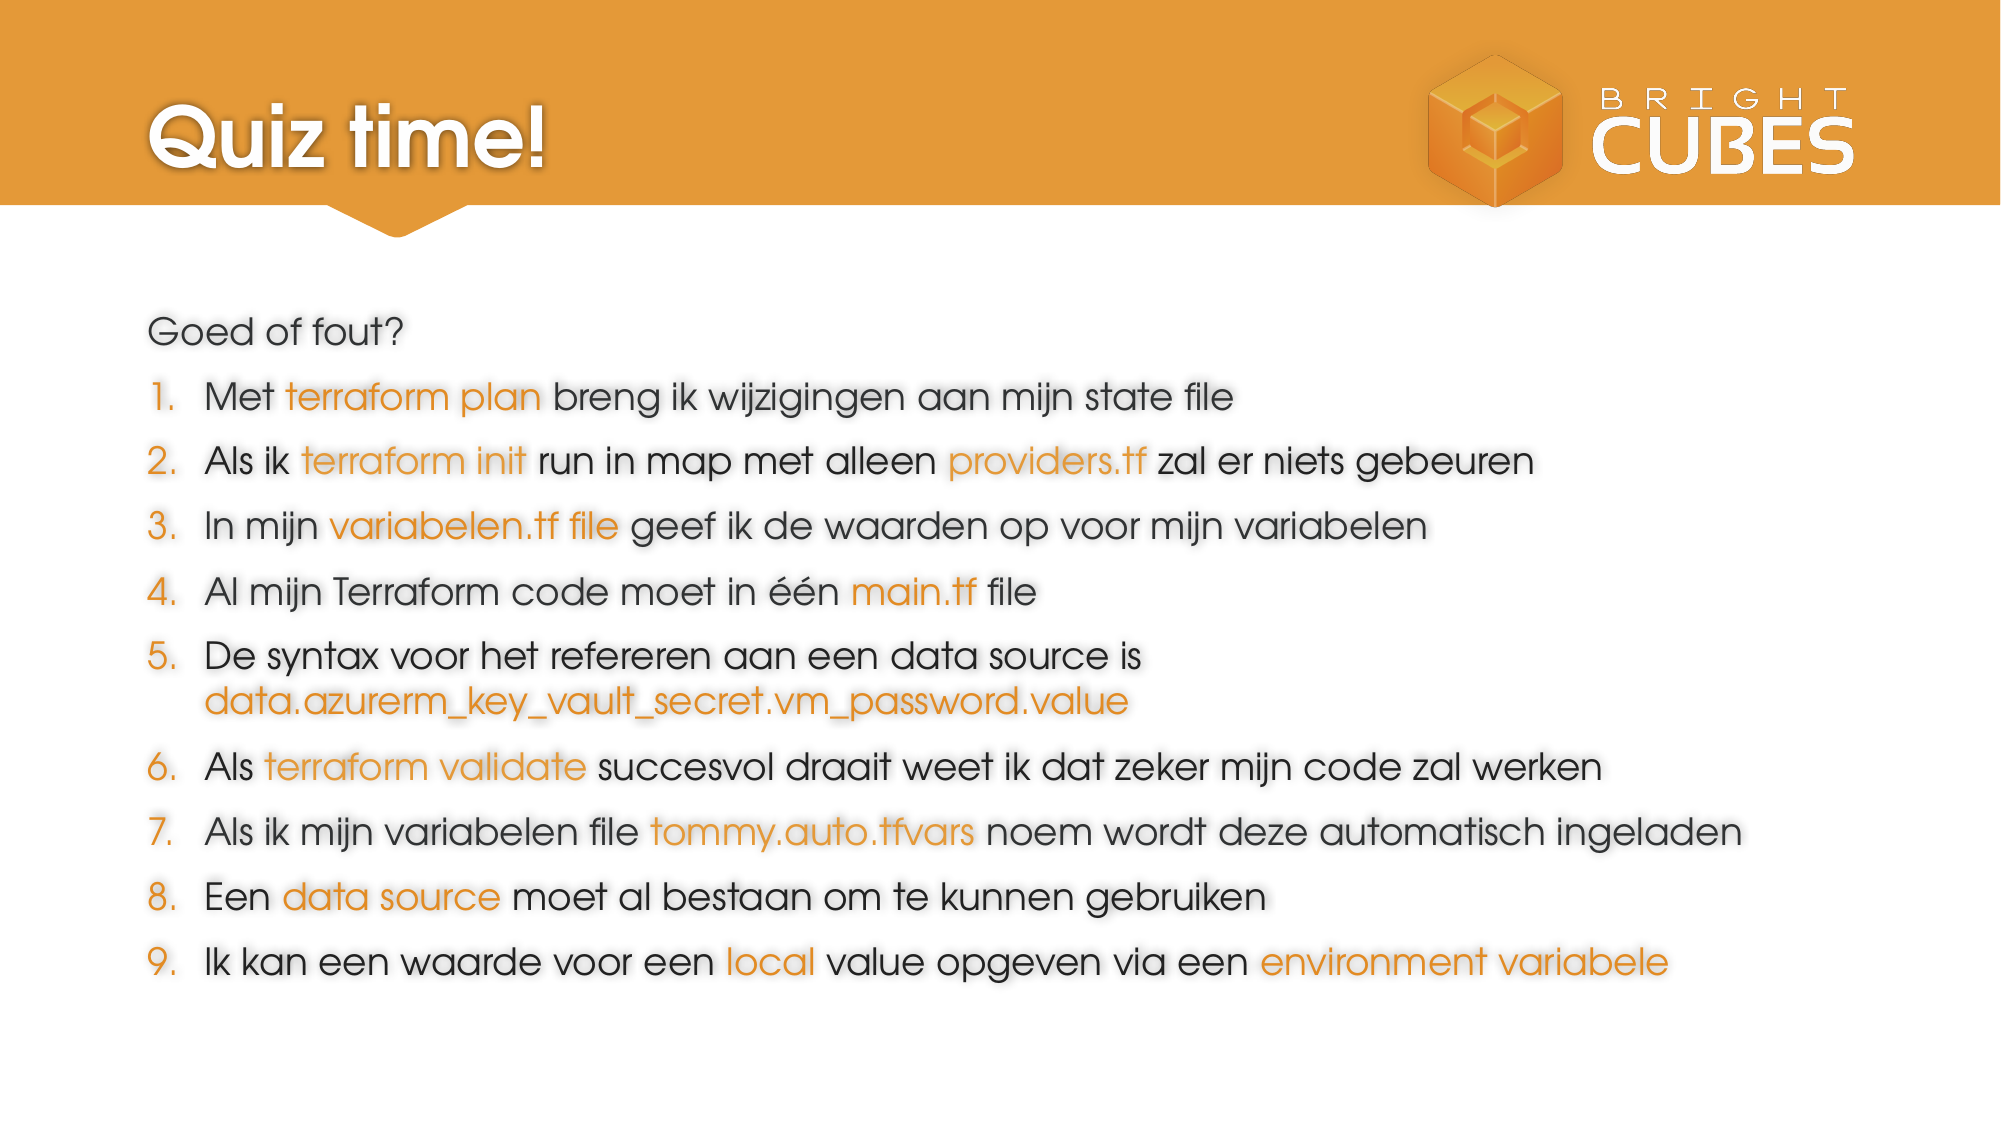

# Quiz time!
Goed of fout?
Met terraform plan breng ik wijzigingen aan mijn state file
Als ik terraform init run in map met alleen providers.tf zal er niets gebeuren
In mijn variabelen.tf file geef ik de waarden op voor mijn variabelen
Al mijn Terraform code moet in één main.tf file
De syntax voor het refereren aan een data source is
data.azurerm_key_vault_secret.vm_password.value
Als terraform validate succesvol draait weet ik dat zeker mijn code zal werken
Als ik mijn variabelen file tommy.auto.tfvars noem wordt deze automatisch ingeladen
Een data source moet al bestaan om te kunnen gebruiken
Ik kan een waarde voor een local value opgeven via een environment variabele